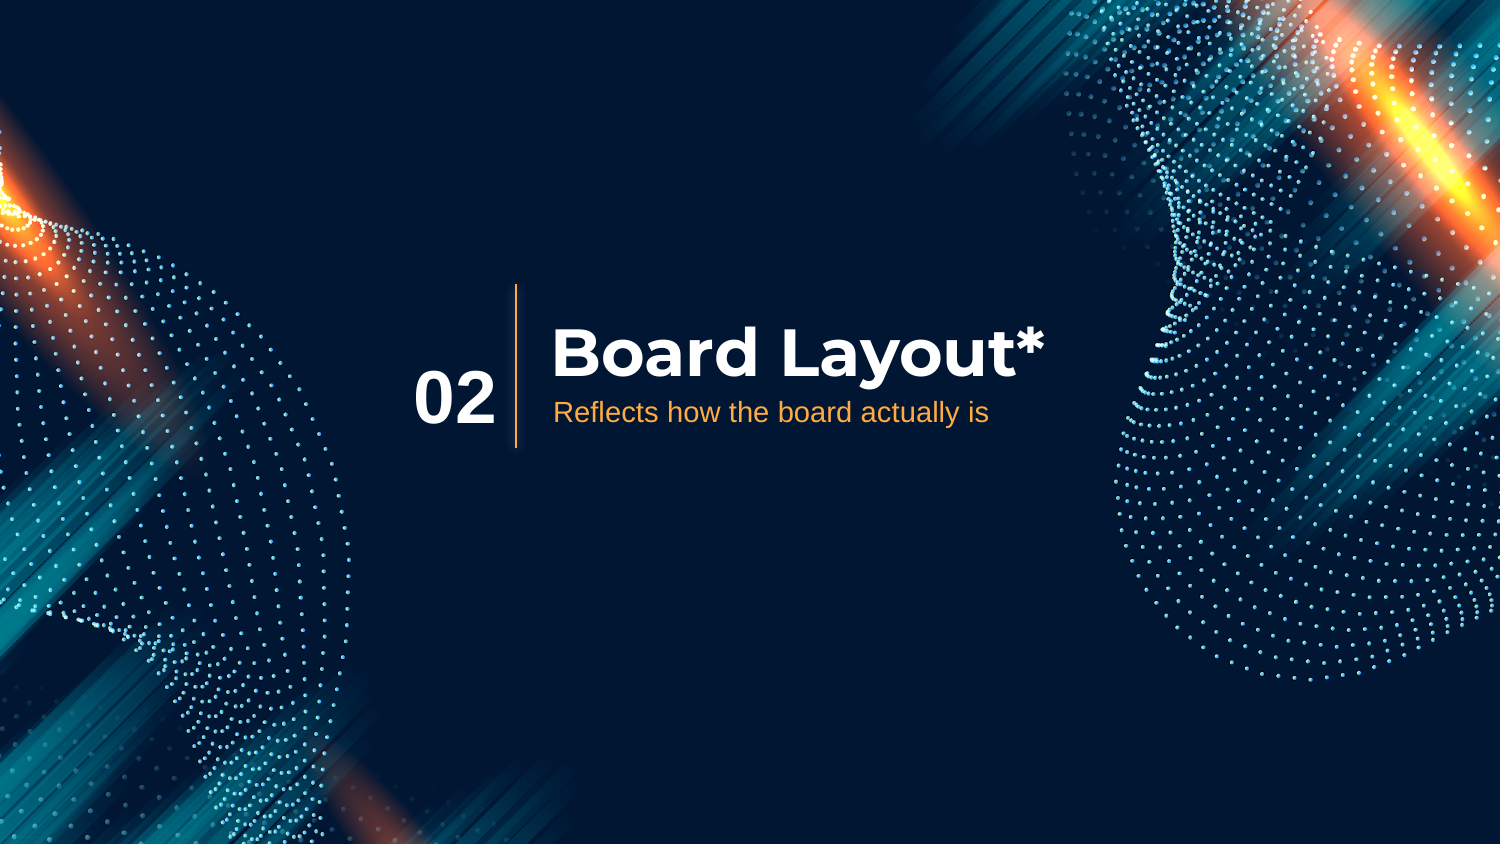

Board Layout*

# 02
Reflects how the board actually is